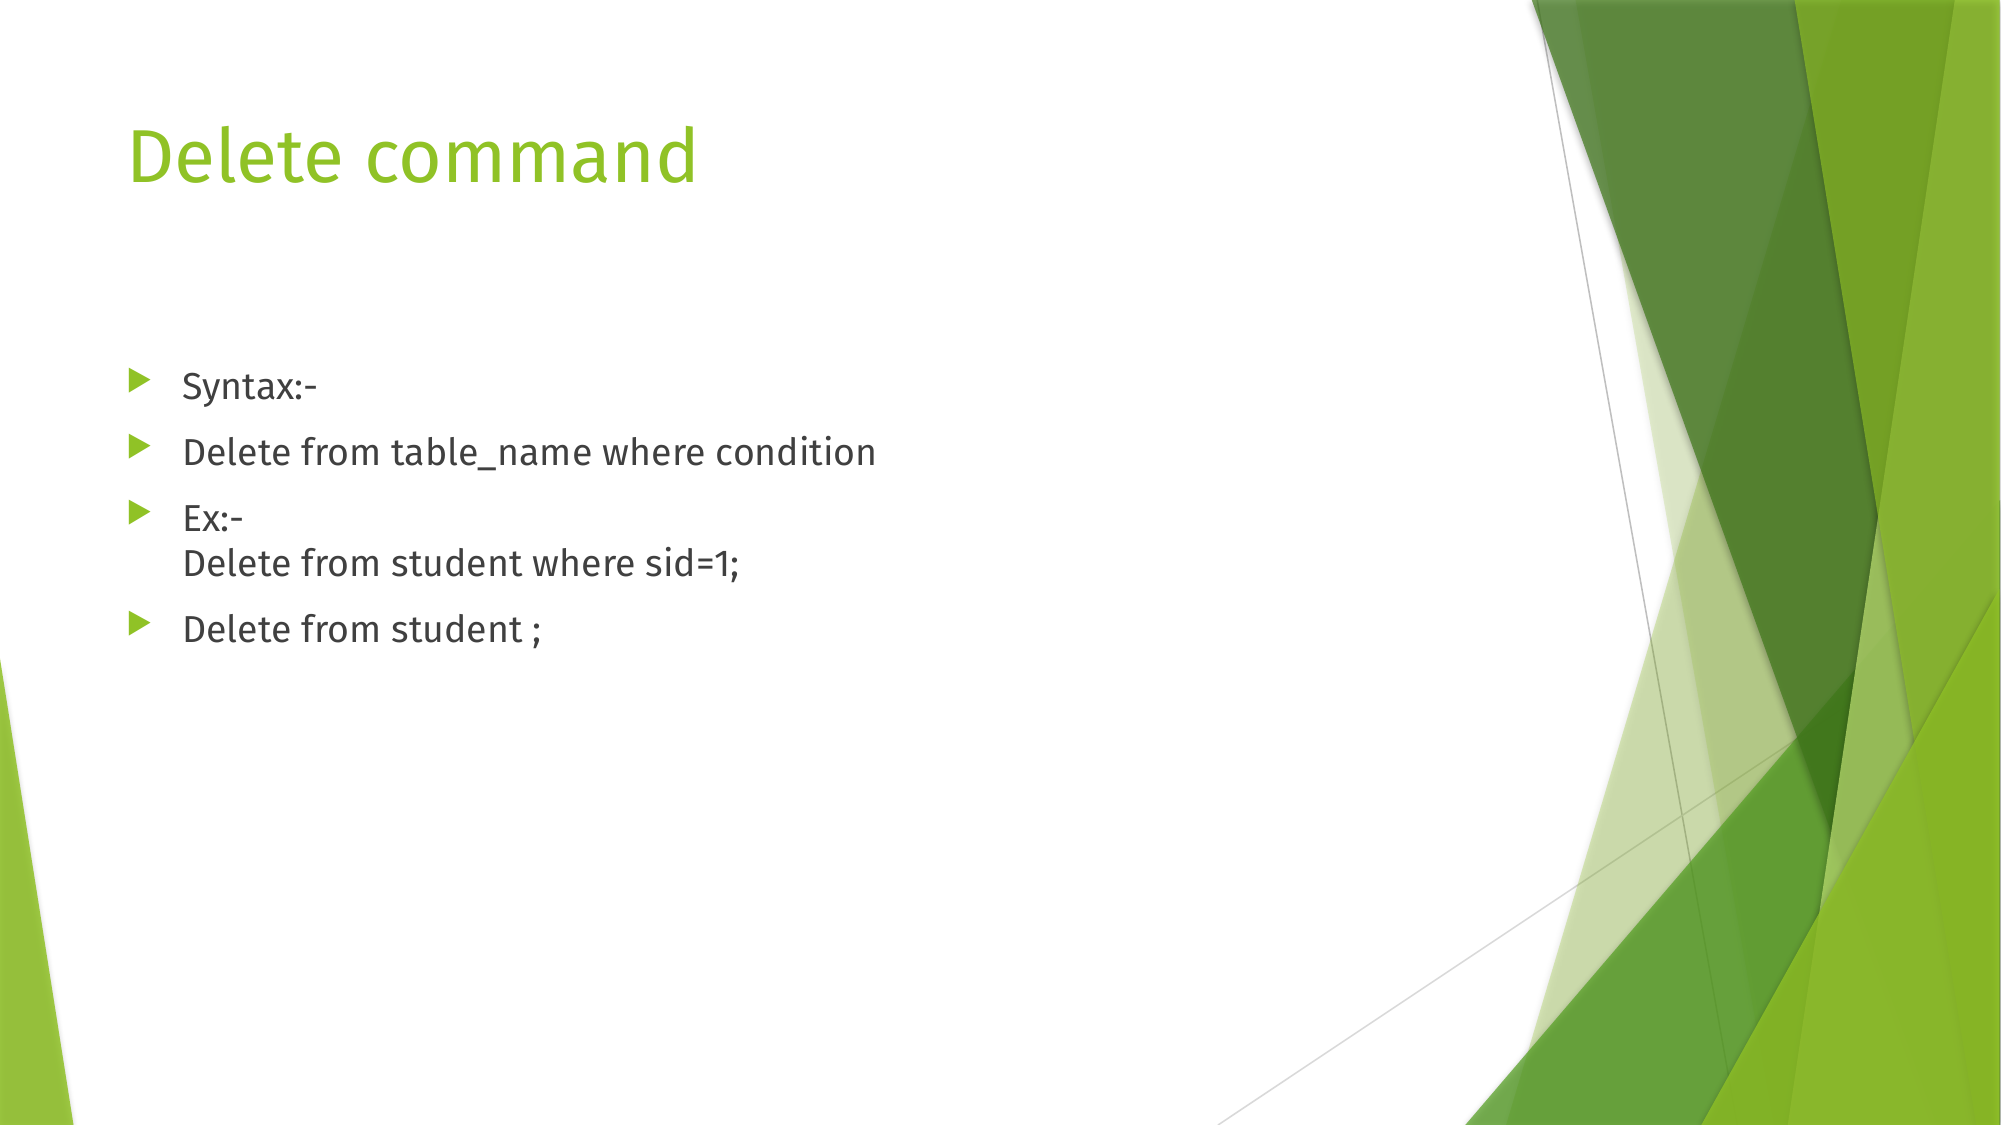

# Delete command
Syntax:-
Delete from table_name where condition
Ex:-
Delete from student where sid=1;
Delete from student ;